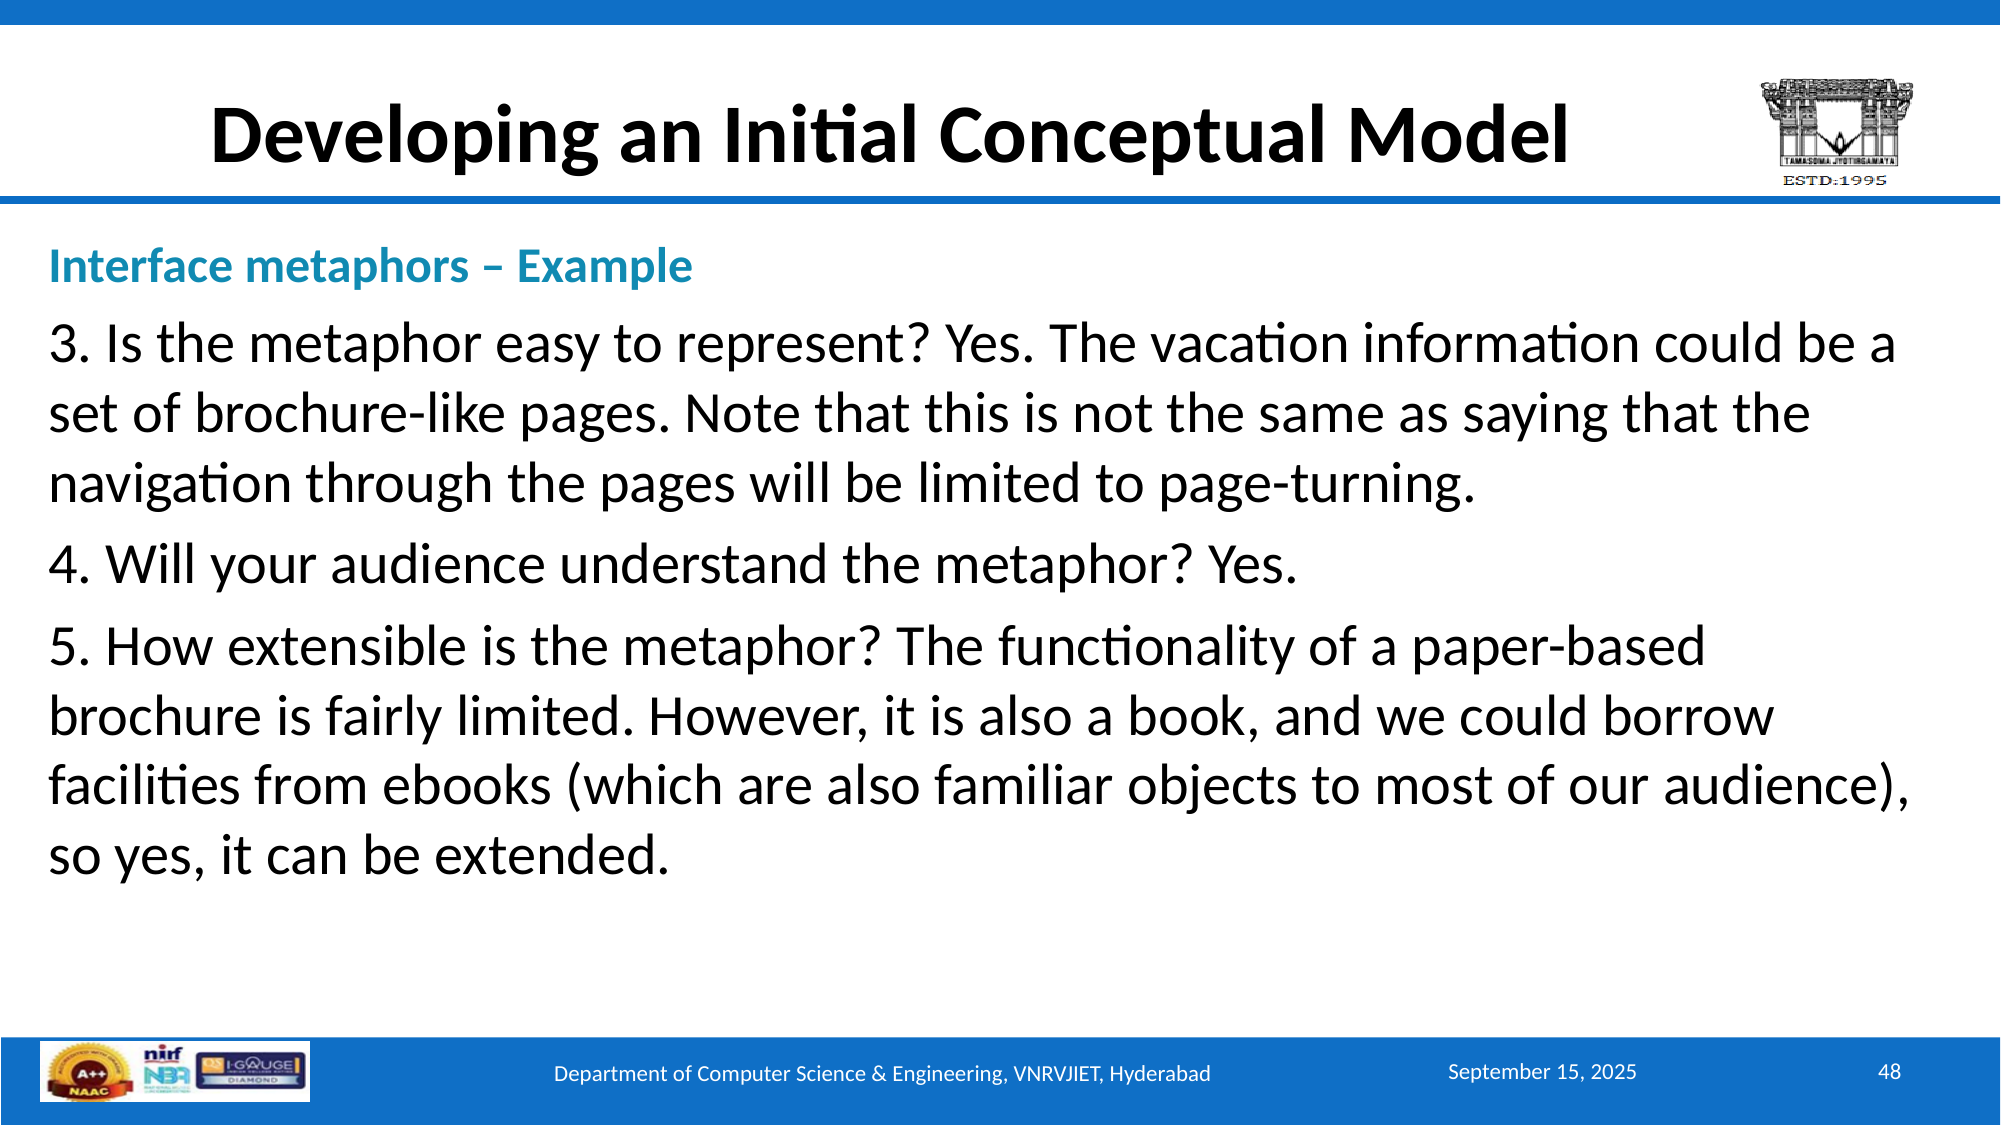

# Developing an Initial Conceptual Model
Interface metaphors – Example
3. Is the metaphor easy to represent? Yes. The vacation information could be a set of brochure-like pages. Note that this is not the same as saying that the navigation through the pages will be limited to page-turning.
4. Will your audience understand the metaphor? Yes.
5. How extensible is the metaphor? The functionality of a paper-based brochure is fairly limited. However, it is also a book, and we could borrow facilities from ebooks (which are also familiar objects to most of our audience), so yes, it can be extended.
September 15, 2025
48
Department of Computer Science & Engineering, VNRVJIET, Hyderabad